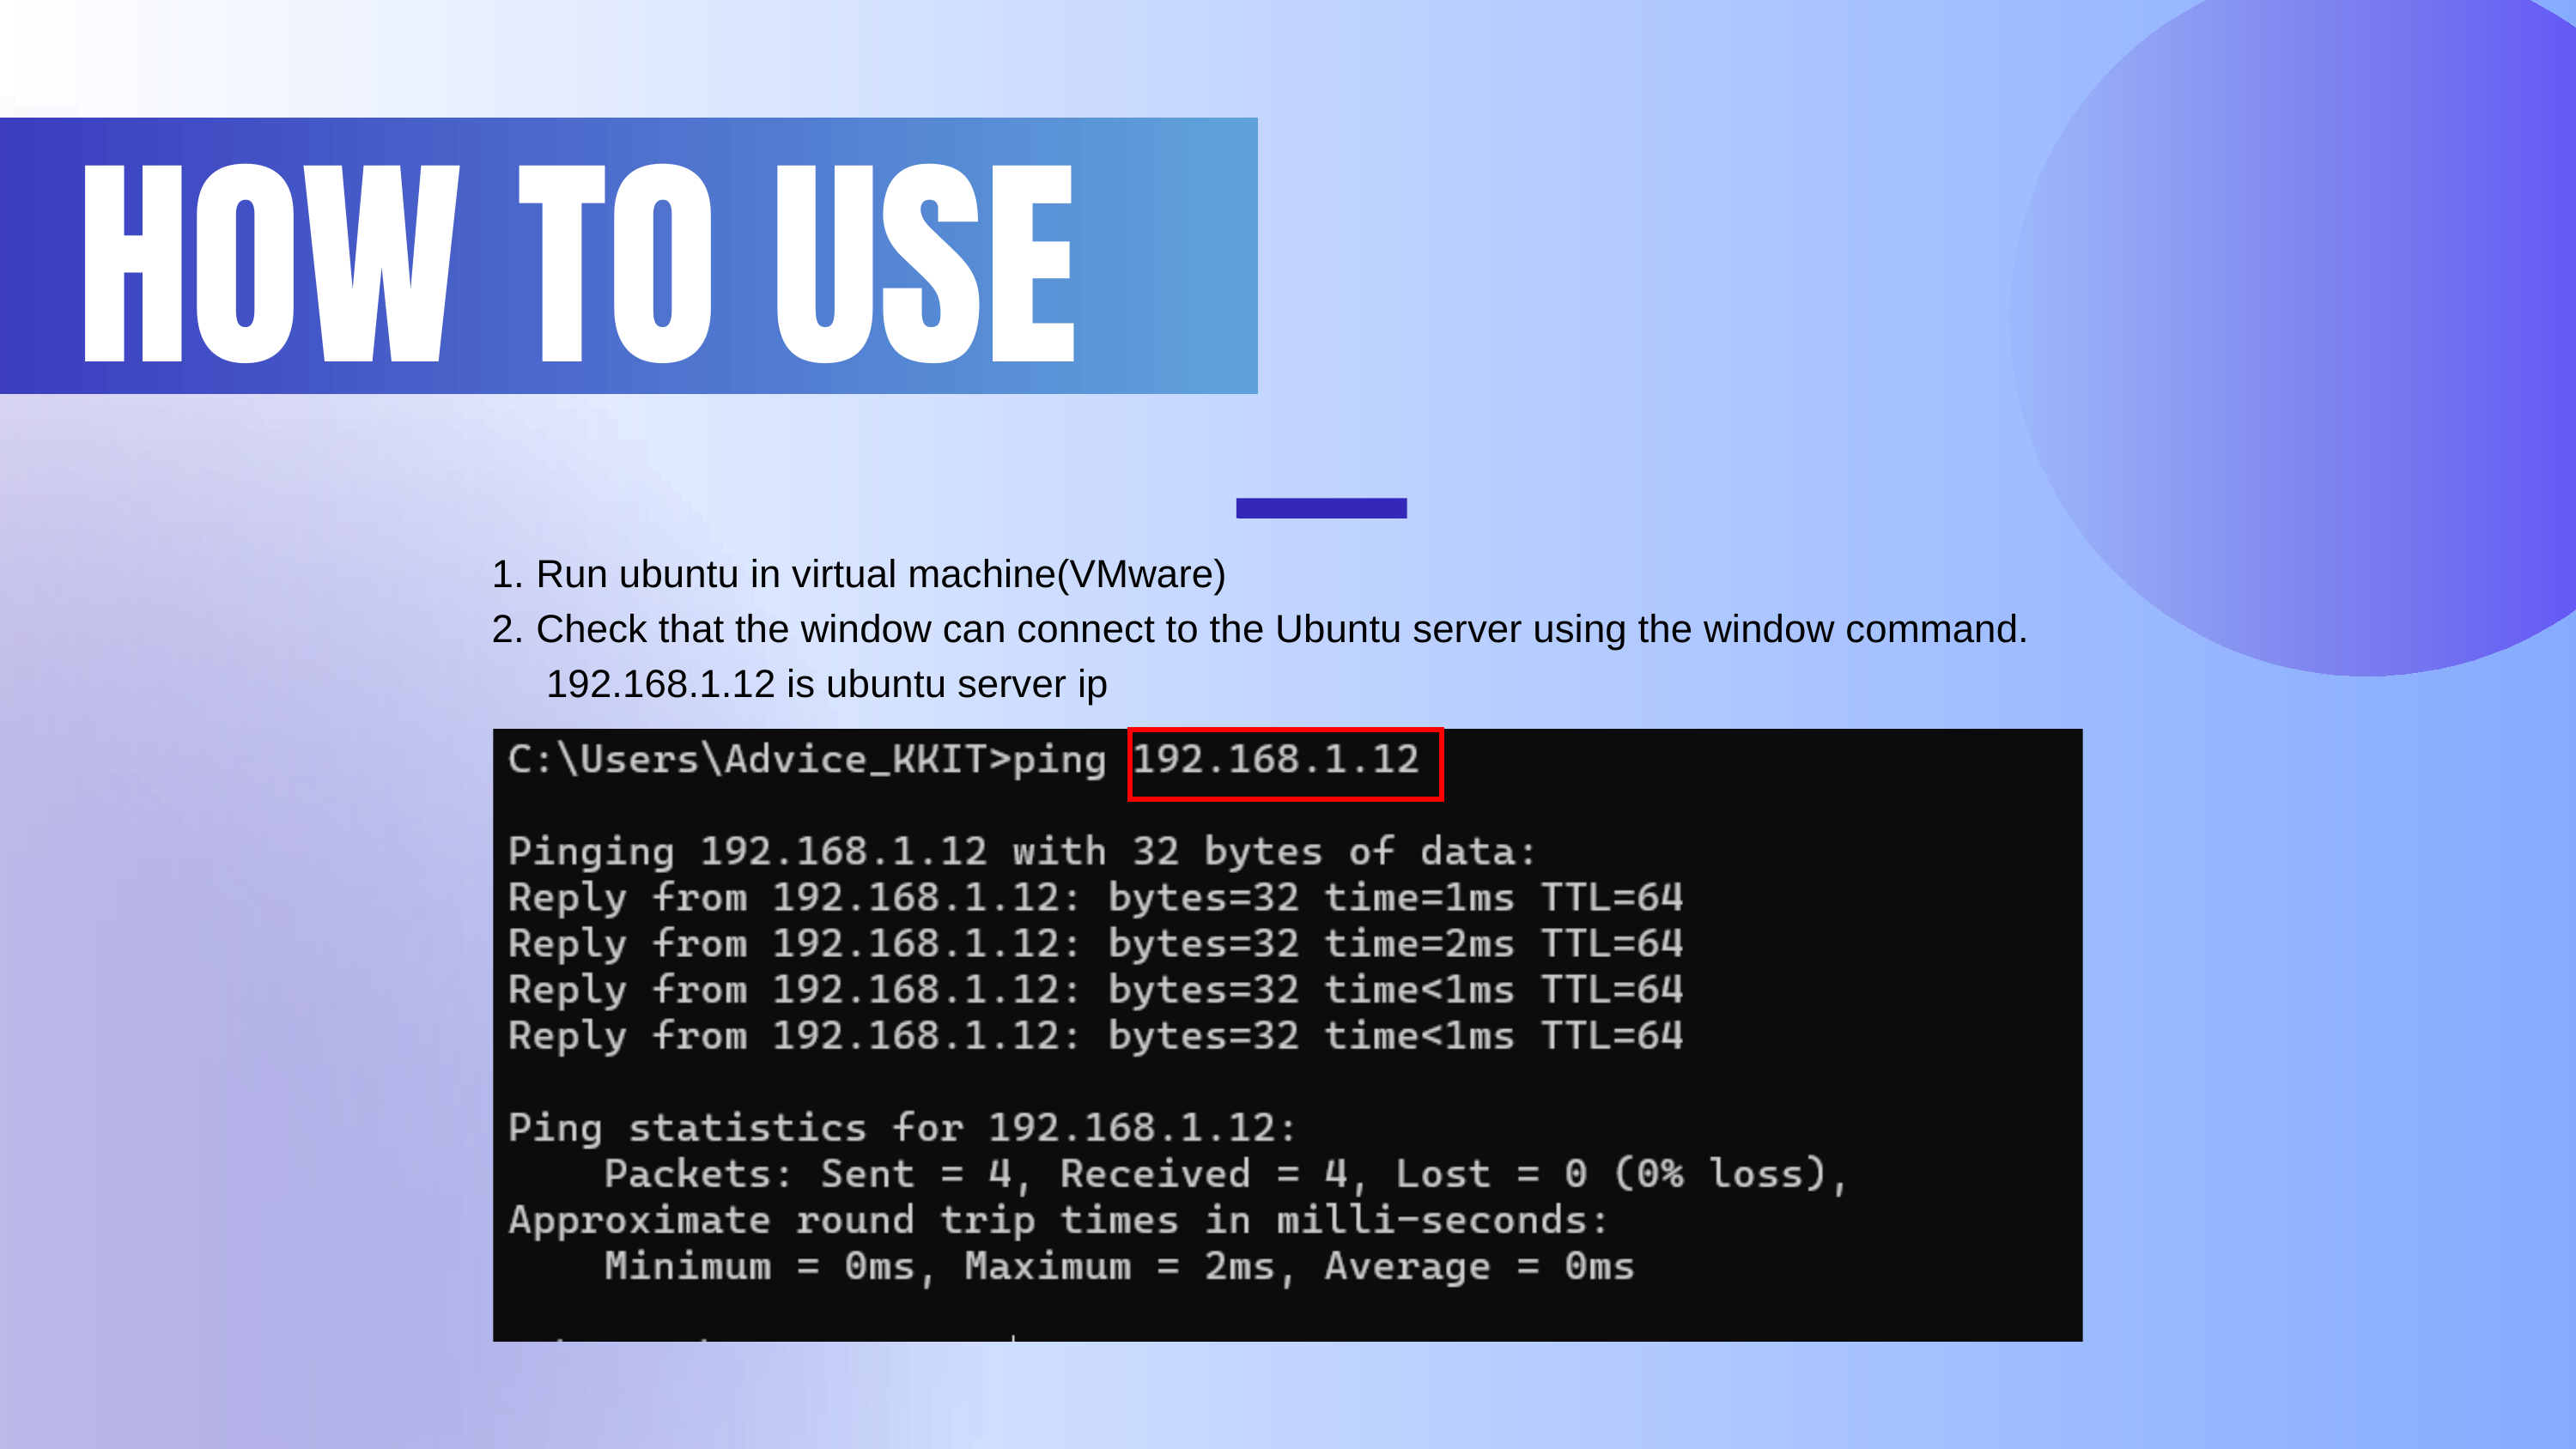

HOW TO USE

 Run ubuntu in virtual machine(VMware)
 Check that the window can connect to the Ubuntu server using the window command.
        192.168.1.12 is ubuntu server ip